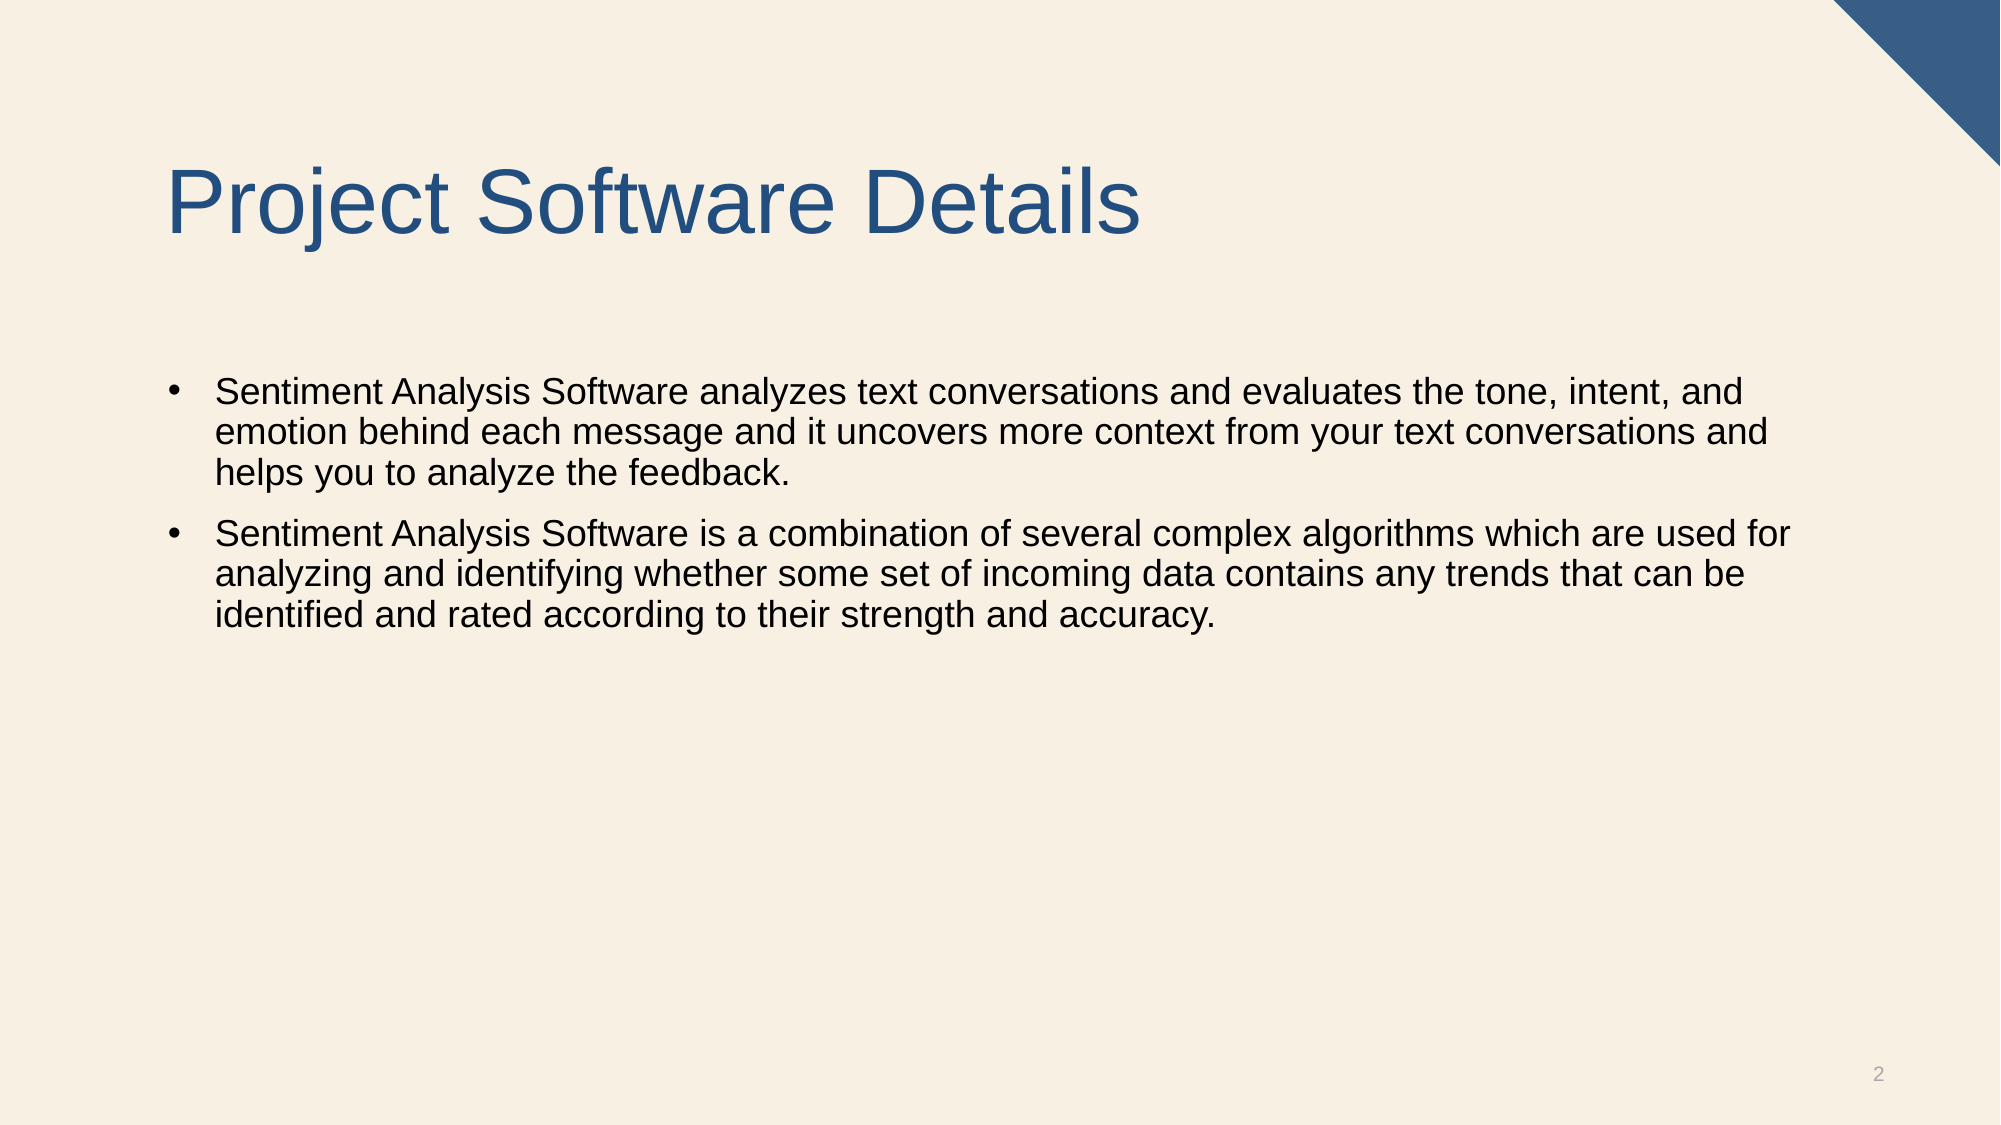

# Project Software Details
Sentiment Analysis Software analyzes text conversations and evaluates the tone, intent, and emotion behind each message and it uncovers more context from your text conversations and helps you to analyze the feedback.
Sentiment Analysis Software is a combination of several complex algorithms which are used for analyzing and identifying whether some set of incoming data contains any trends that can be identified and rated according to their strength and accuracy.

2